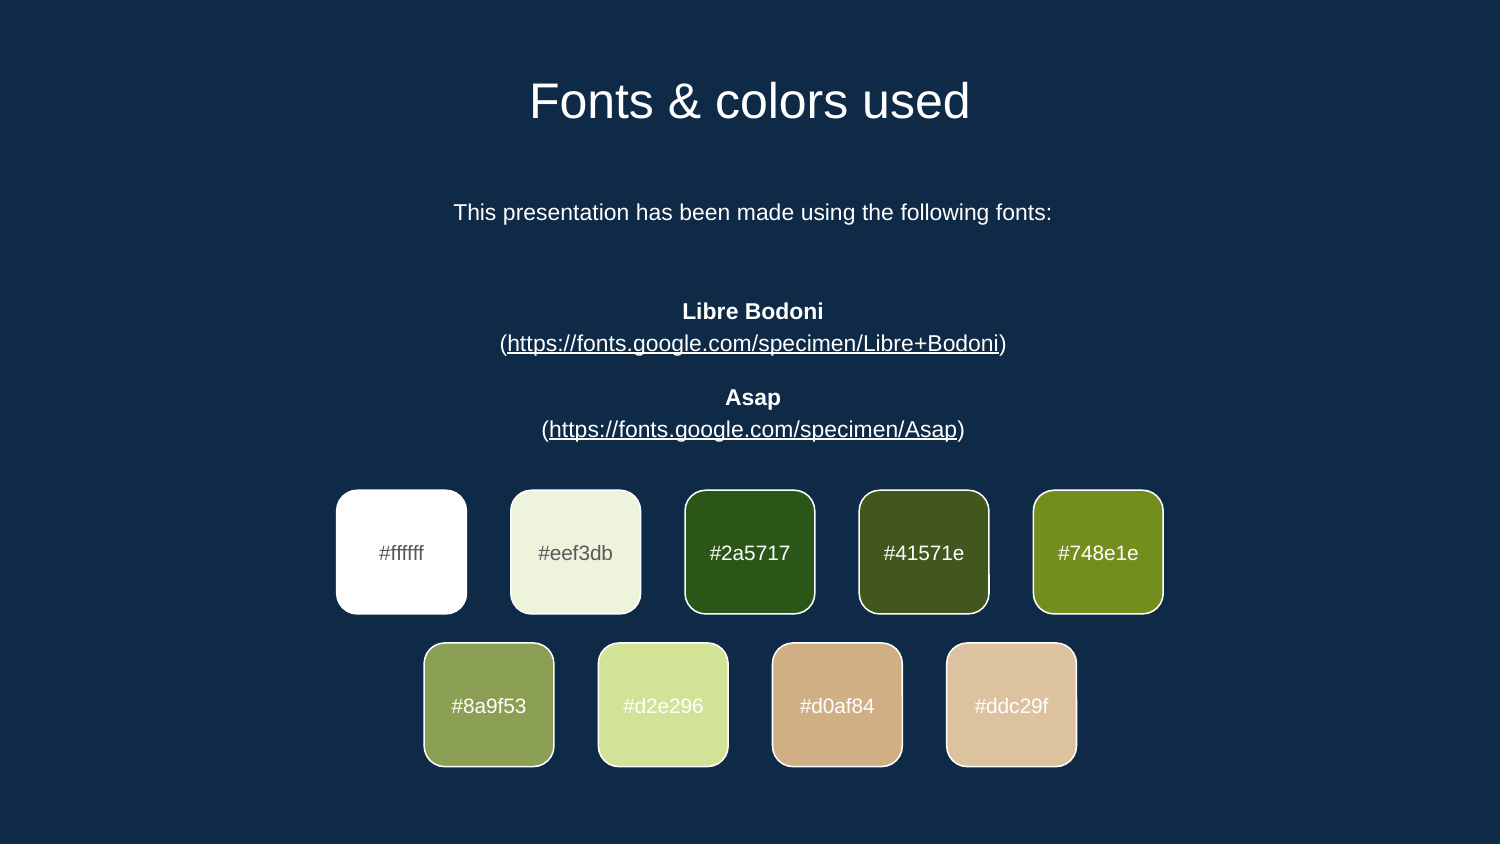

# Fonts & colors used
This presentation has been made using the following fonts:

Libre Bodoni
(https://fonts.google.com/specimen/Libre+Bodoni)

Asap
(https://fonts.google.com/specimen/Asap)

#ffffff
#eef3db
#2a5717
#41571e
#748e1e

#8a9f53
#d2e296
#d0af84
#ddc29f